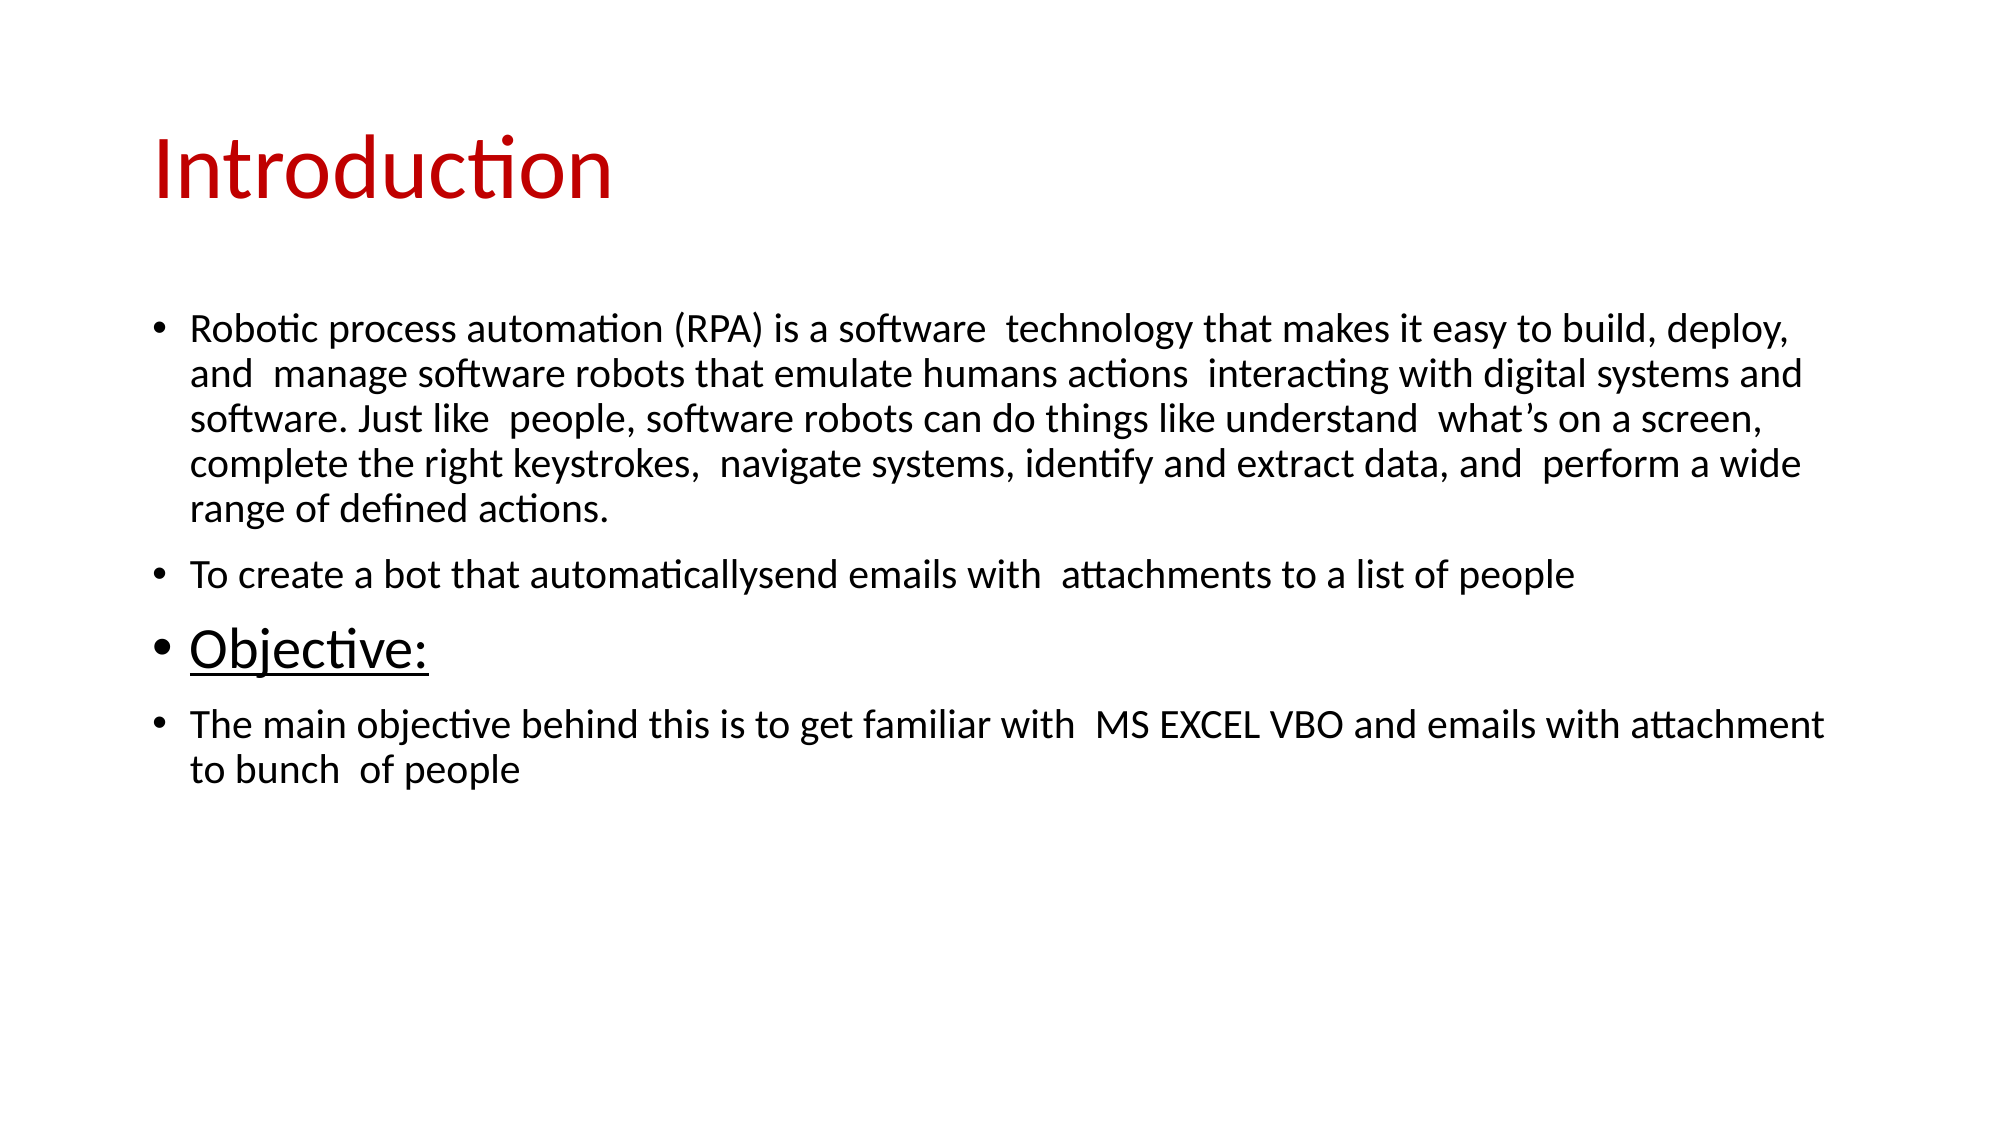

# Introduction
Robotic process automation (RPA) is a software  technology that makes it easy to build, deploy, and  manage software robots that emulate humans actions  interacting with digital systems and software. Just like  people, software robots can do things like understand  what’s on a screen, complete the right keystrokes,  navigate systems, identify and extract data, and  perform a wide range of defined actions.
To create a bot that automaticallysend emails with  attachments to a list of people
Objective:
The main objective behind this is to get familiar with  MS EXCEL VBO and emails with attachment to bunch  of people